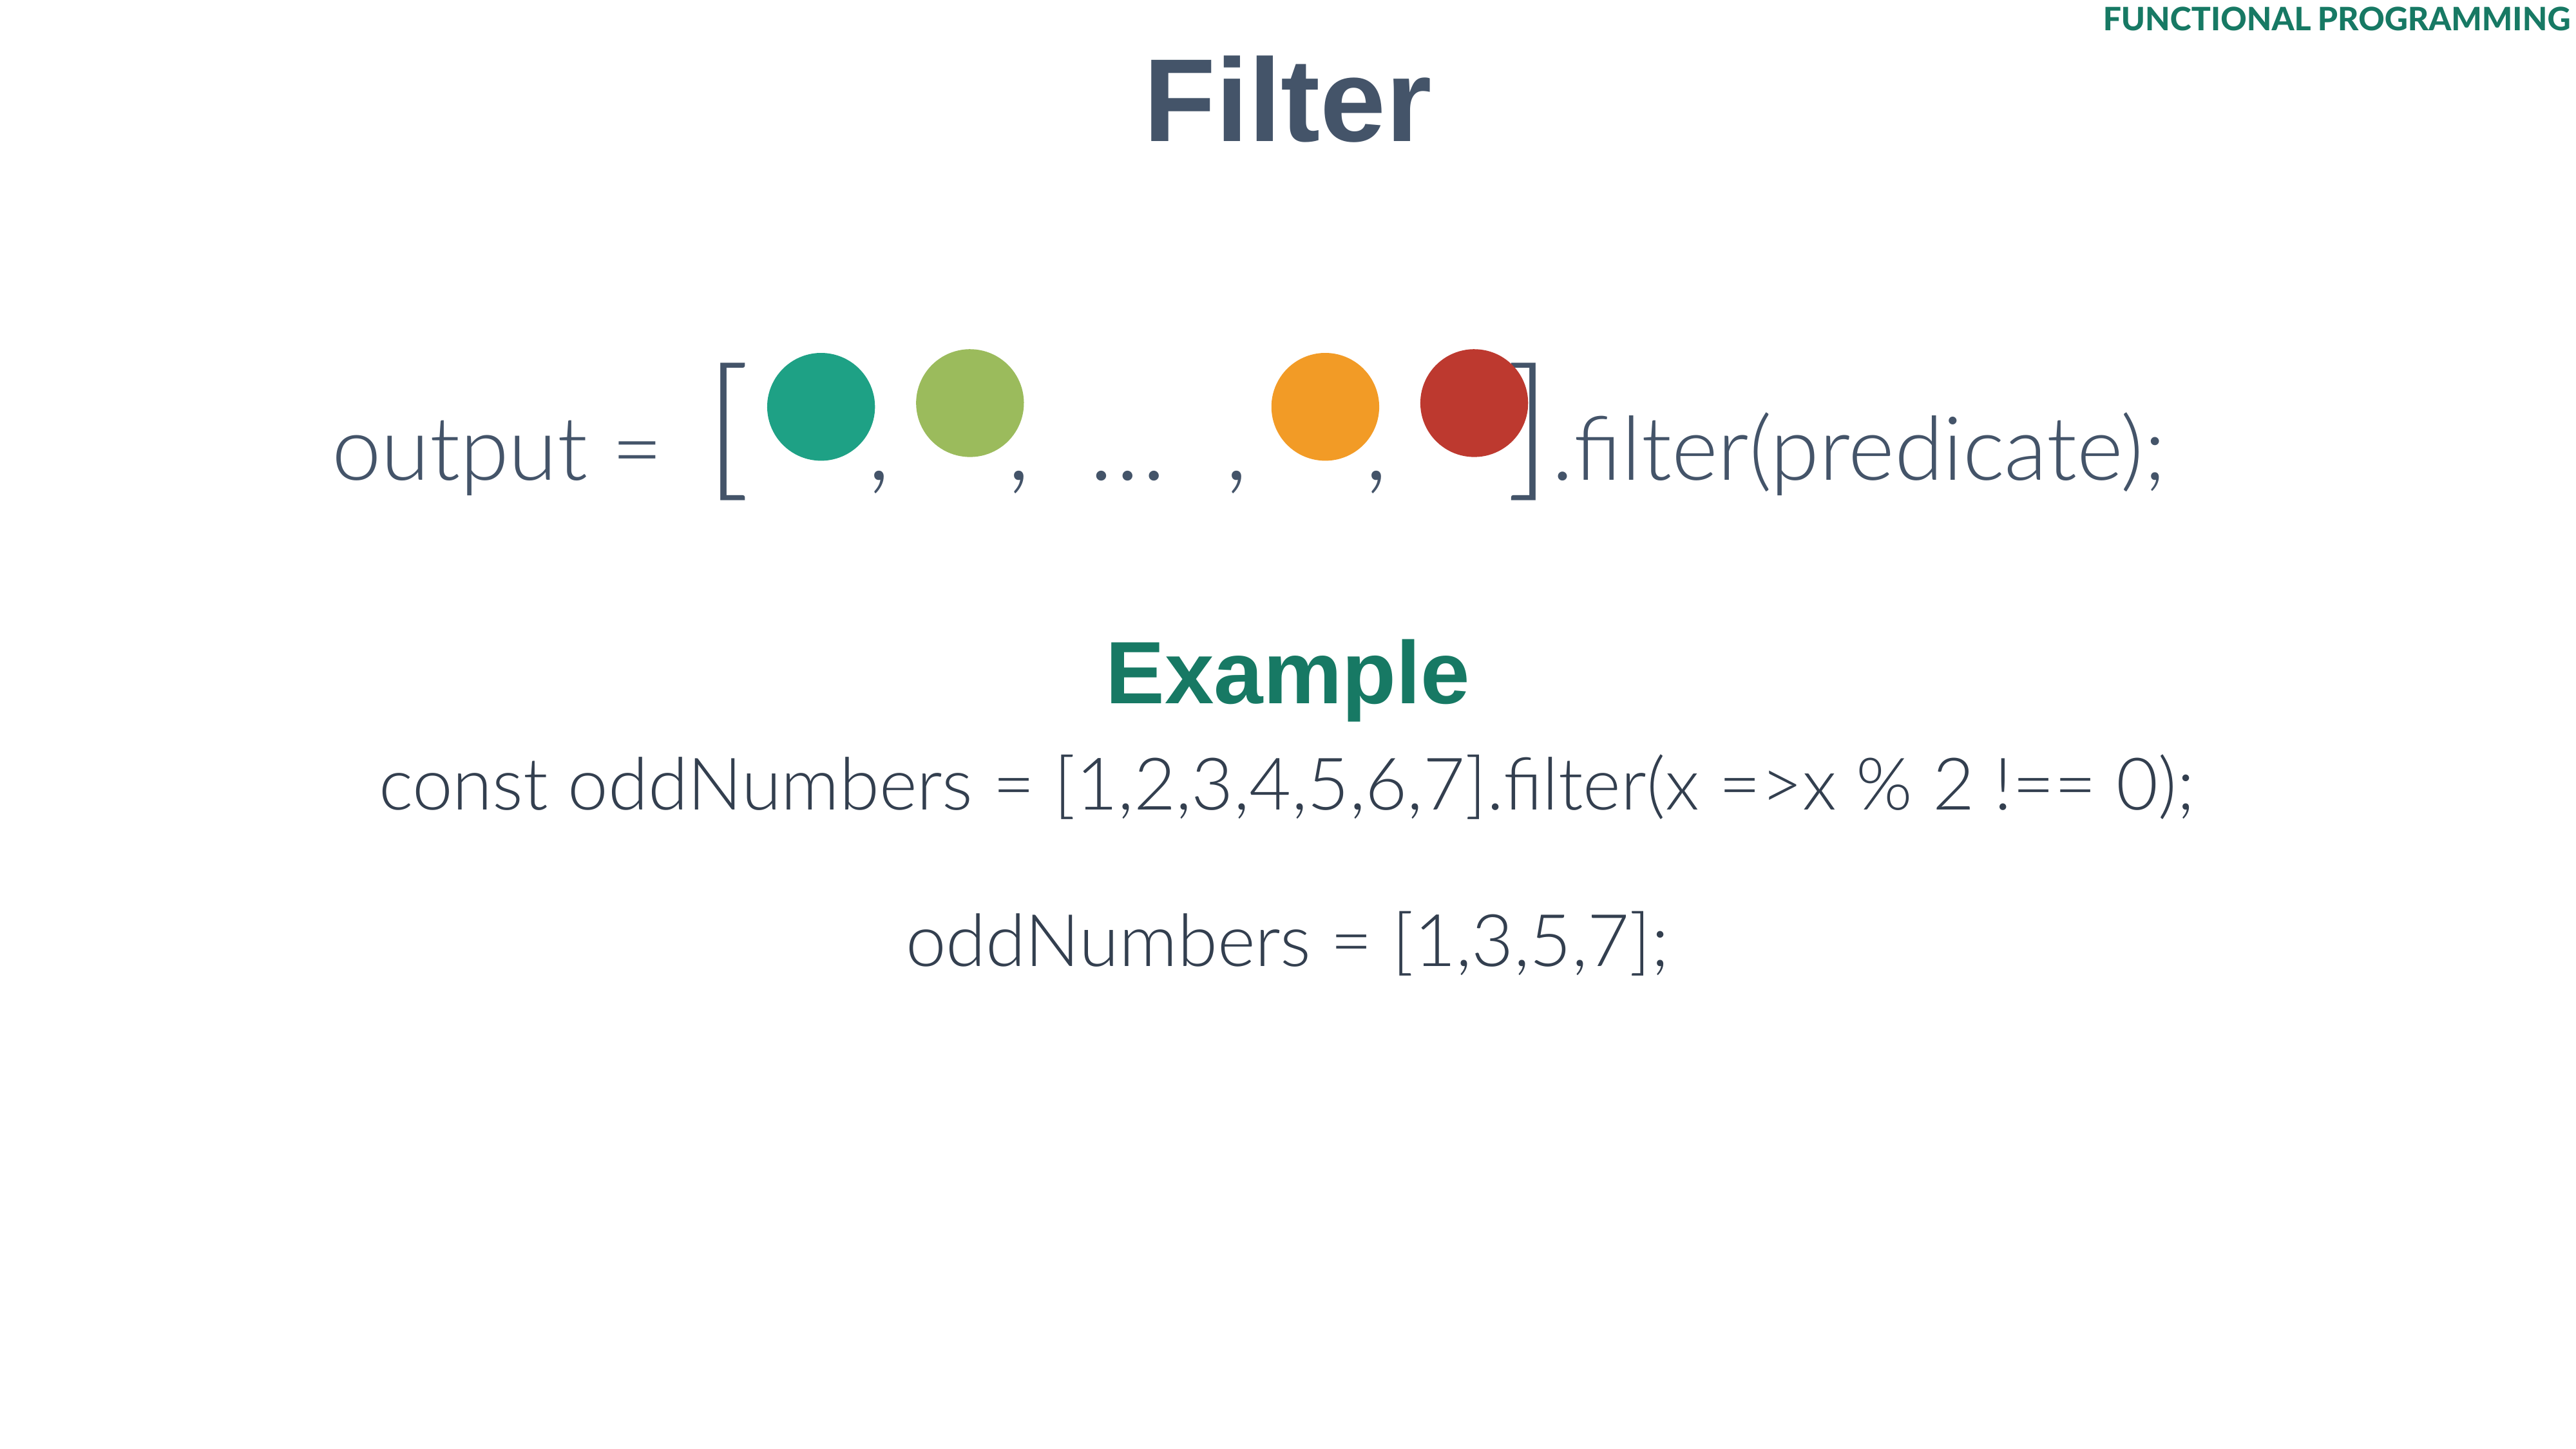

FUNCTIONAL PROGRAMMING
Filter
output = [    ,    ,  …  ,    ,    ].filter(predicate);

Example
const oddNumbers = [1,2,3,4,5,6,7].filter(x =>x % 2 !== 0);
oddNumbers = [1,3,5,7];